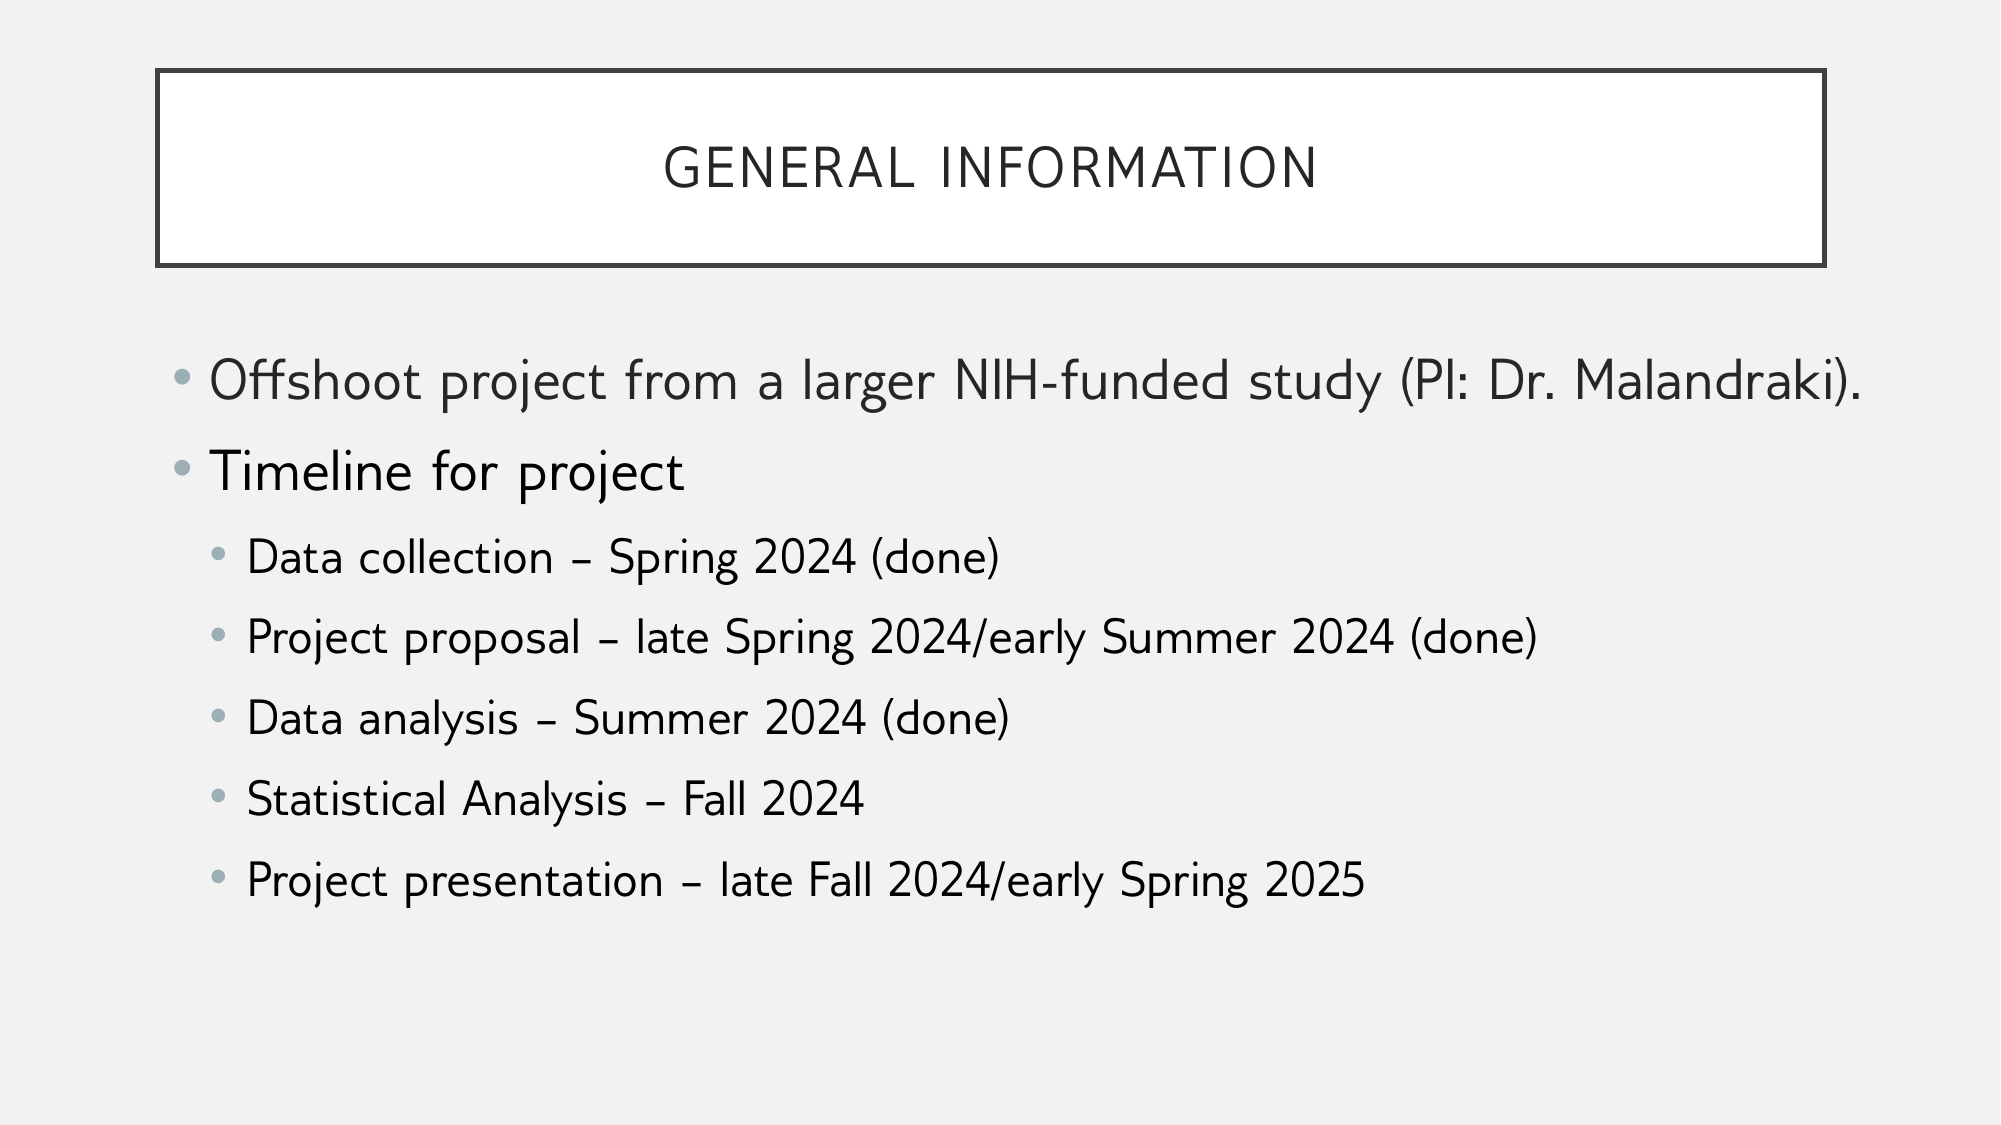

# General information
Offshoot project from a larger NIH-funded study (PI: Dr. Malandraki).
Timeline for project
Data collection – Spring 2024 (done)
Project proposal – late Spring 2024/early Summer 2024 (done)
Data analysis – Summer 2024 (done)
Statistical Analysis – Fall 2024
Project presentation – late Fall 2024/early Spring 2025